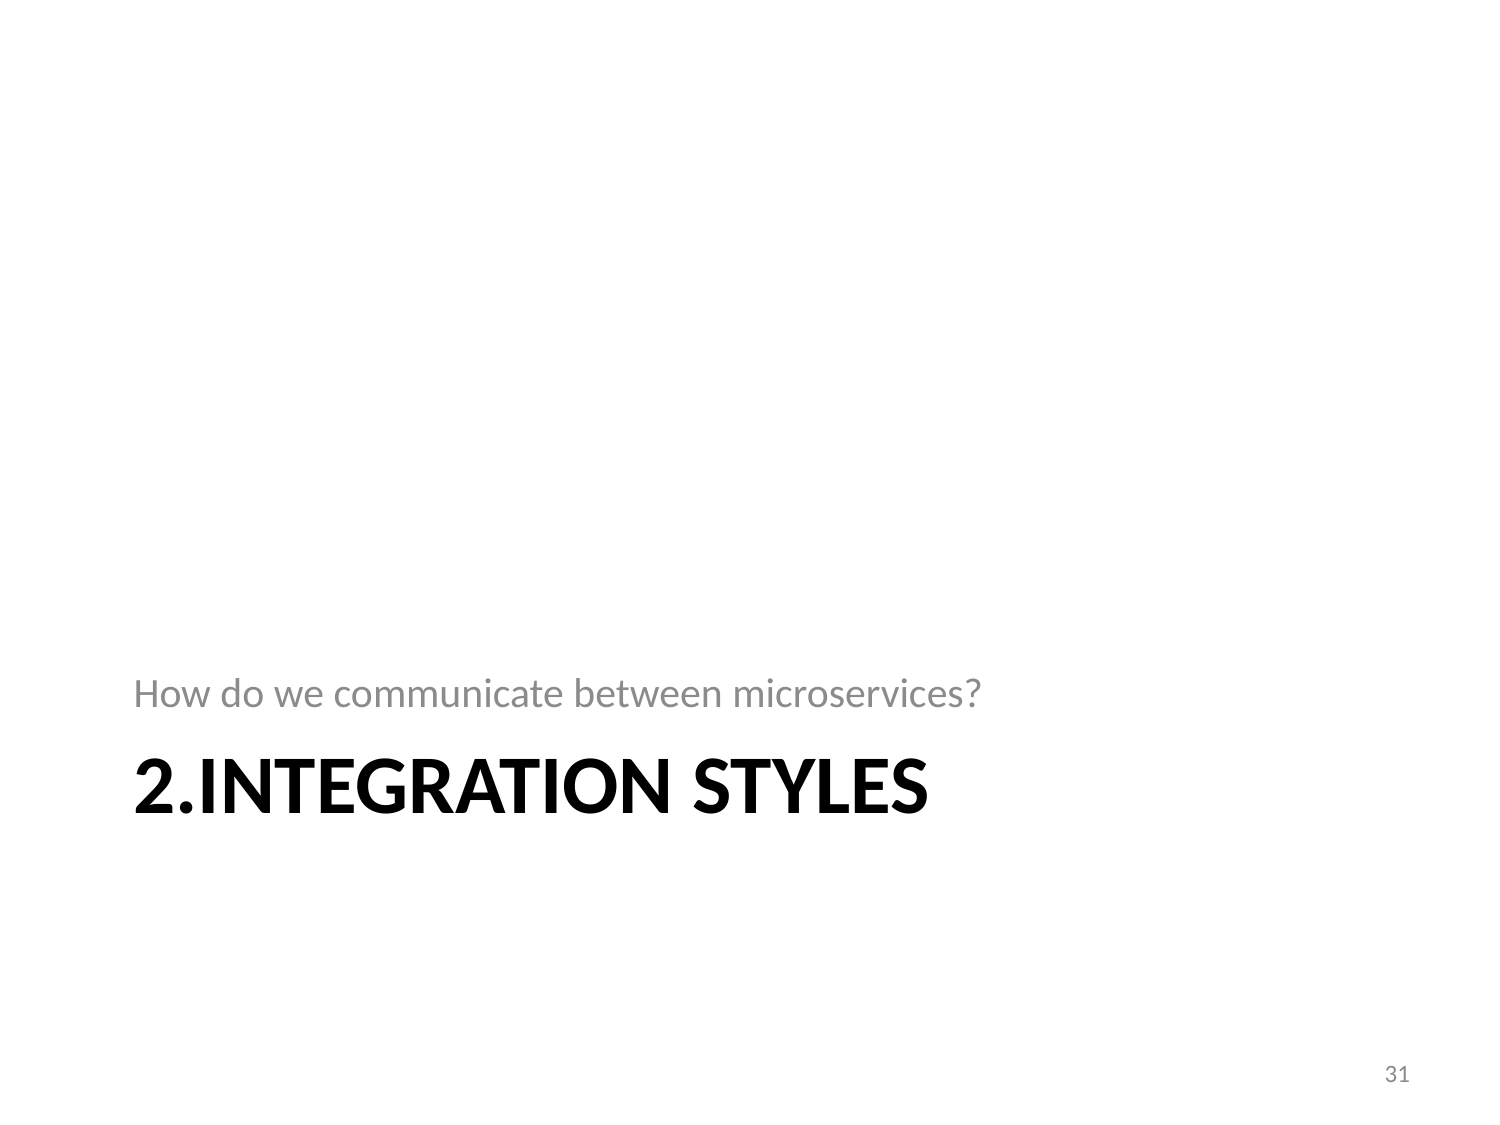

How do we communicate between microservices?
# 2.Integration styles
31